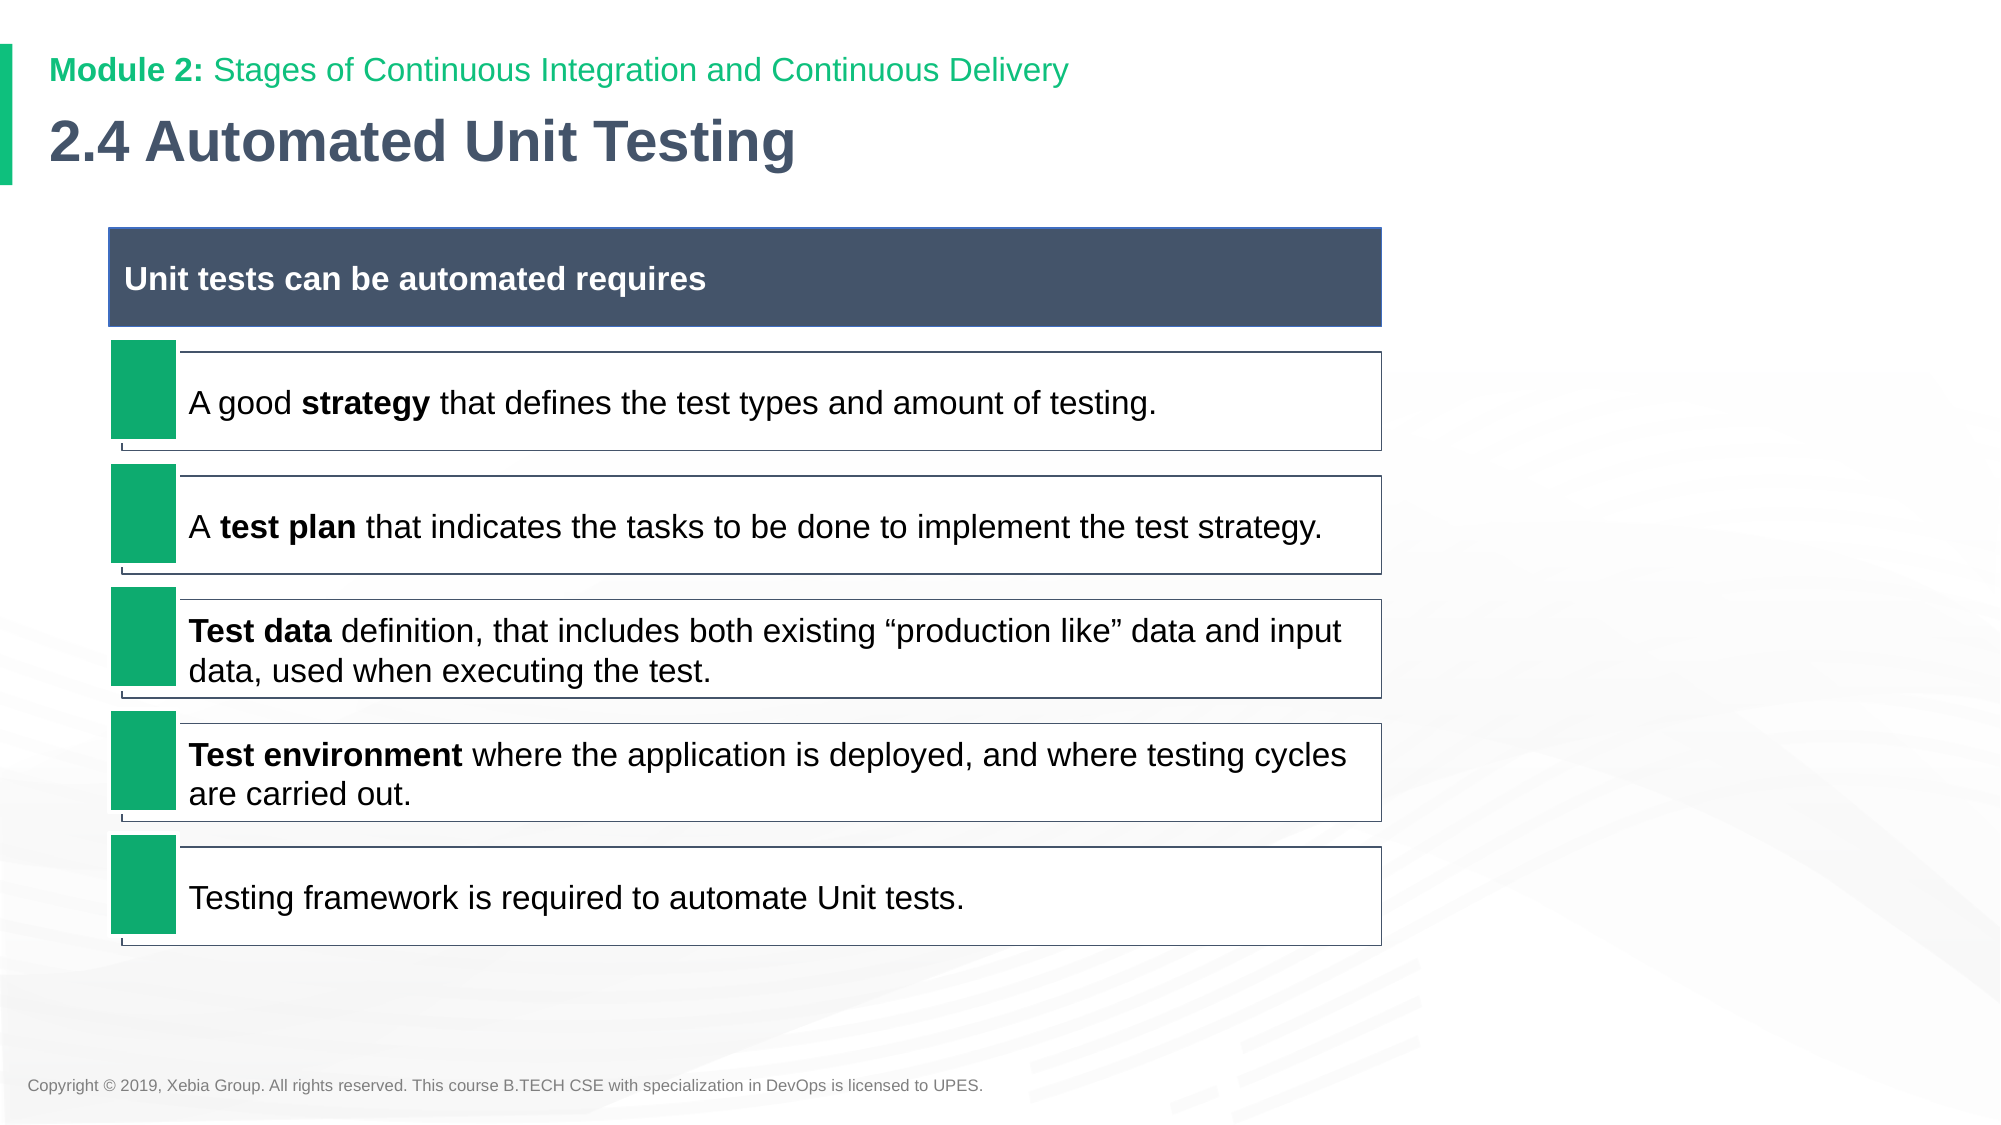

# 2.4 Automated Unit Testing

Unit tests can be automated requires

A good strategy that defines the test types and amount of testing.

A test plan that indicates the tasks to be done to implement the test strategy.

Test data definition, that includes both existing “production like” data and input data, used when executing the test.

Test environment where the application is deployed, and where testing cycles are carried out.

Testing framework is required to automate Unit tests.